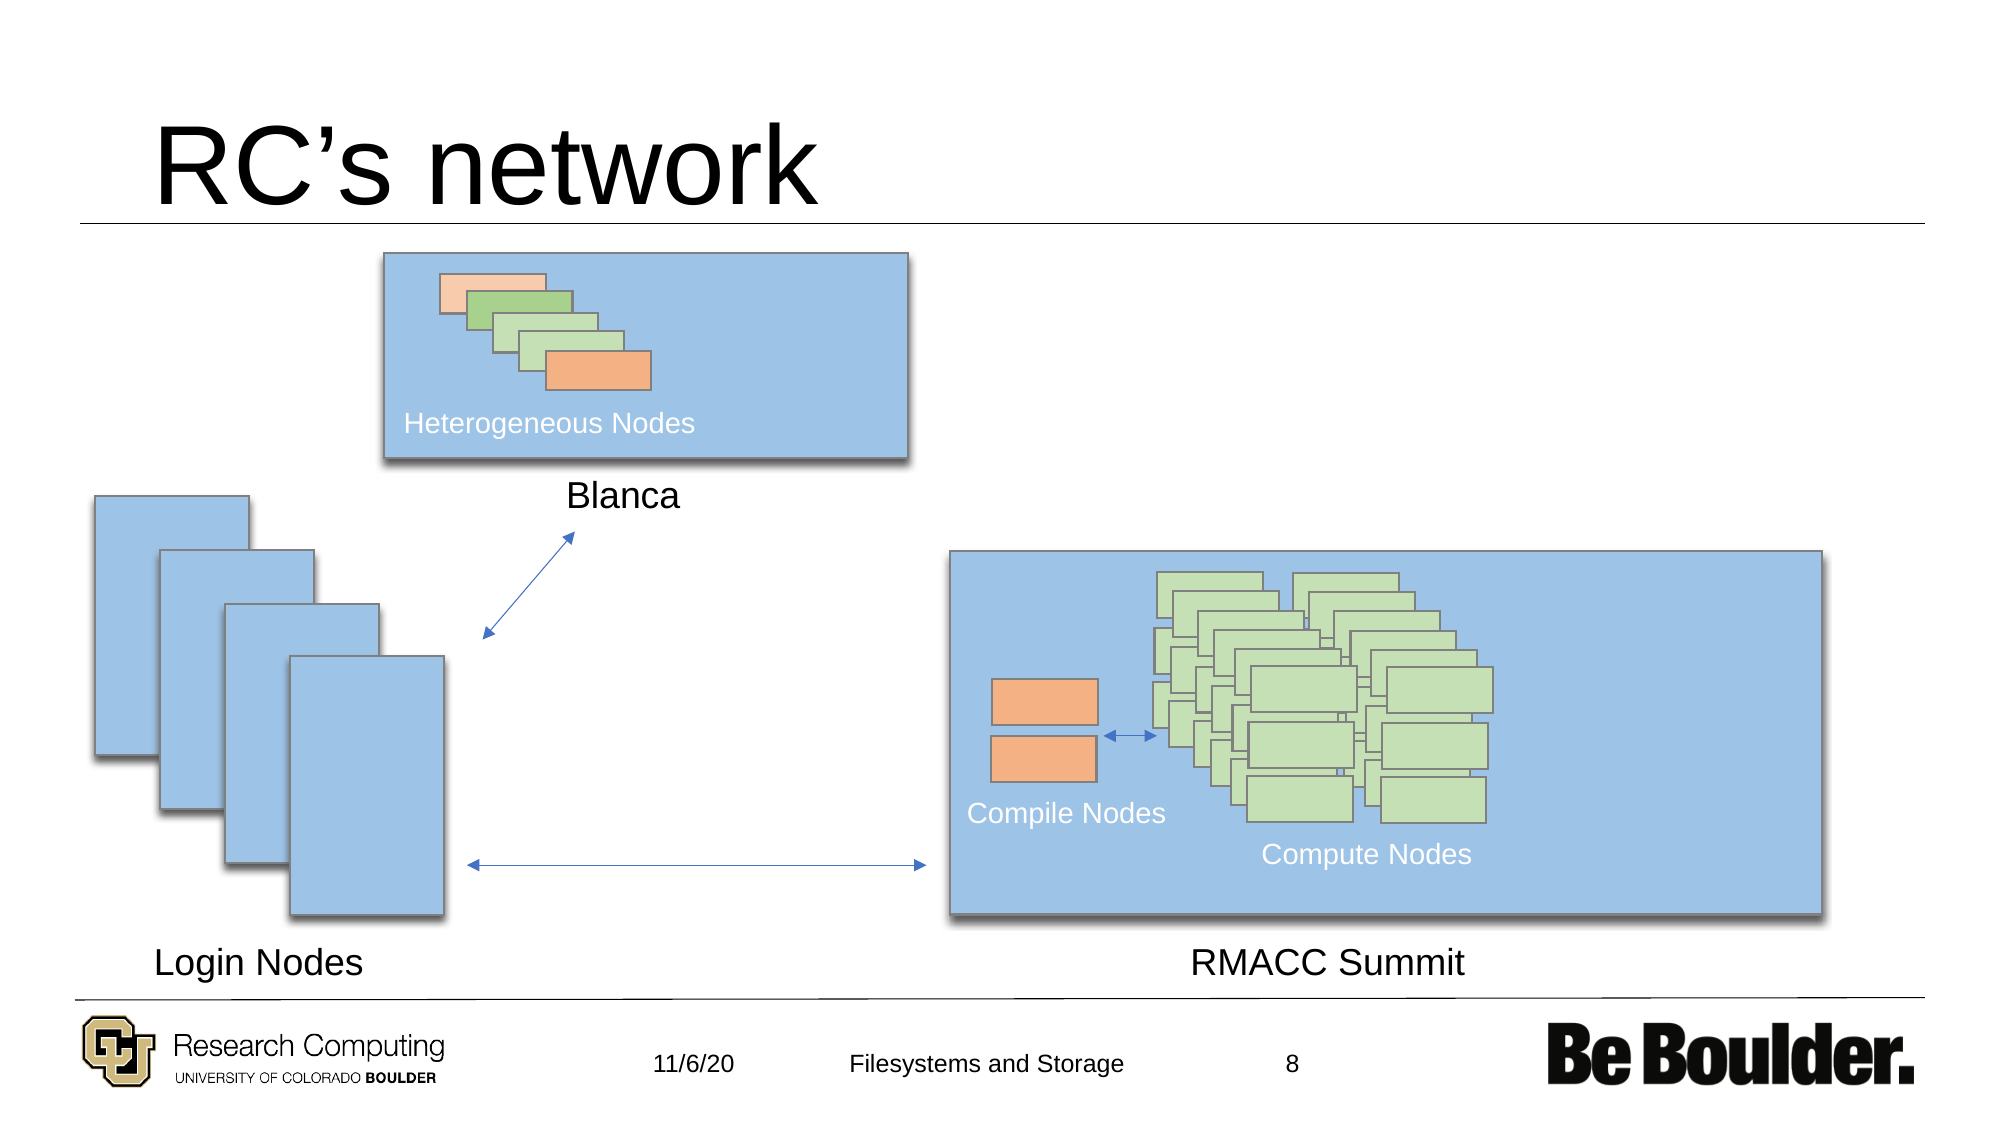

# RC’s network

Heterogeneous Nodes
Blanca

Compile Nodes
Compute Nodes
Login Nodes
RMACC Summit
11/6/20
8
Filesystems and Storage